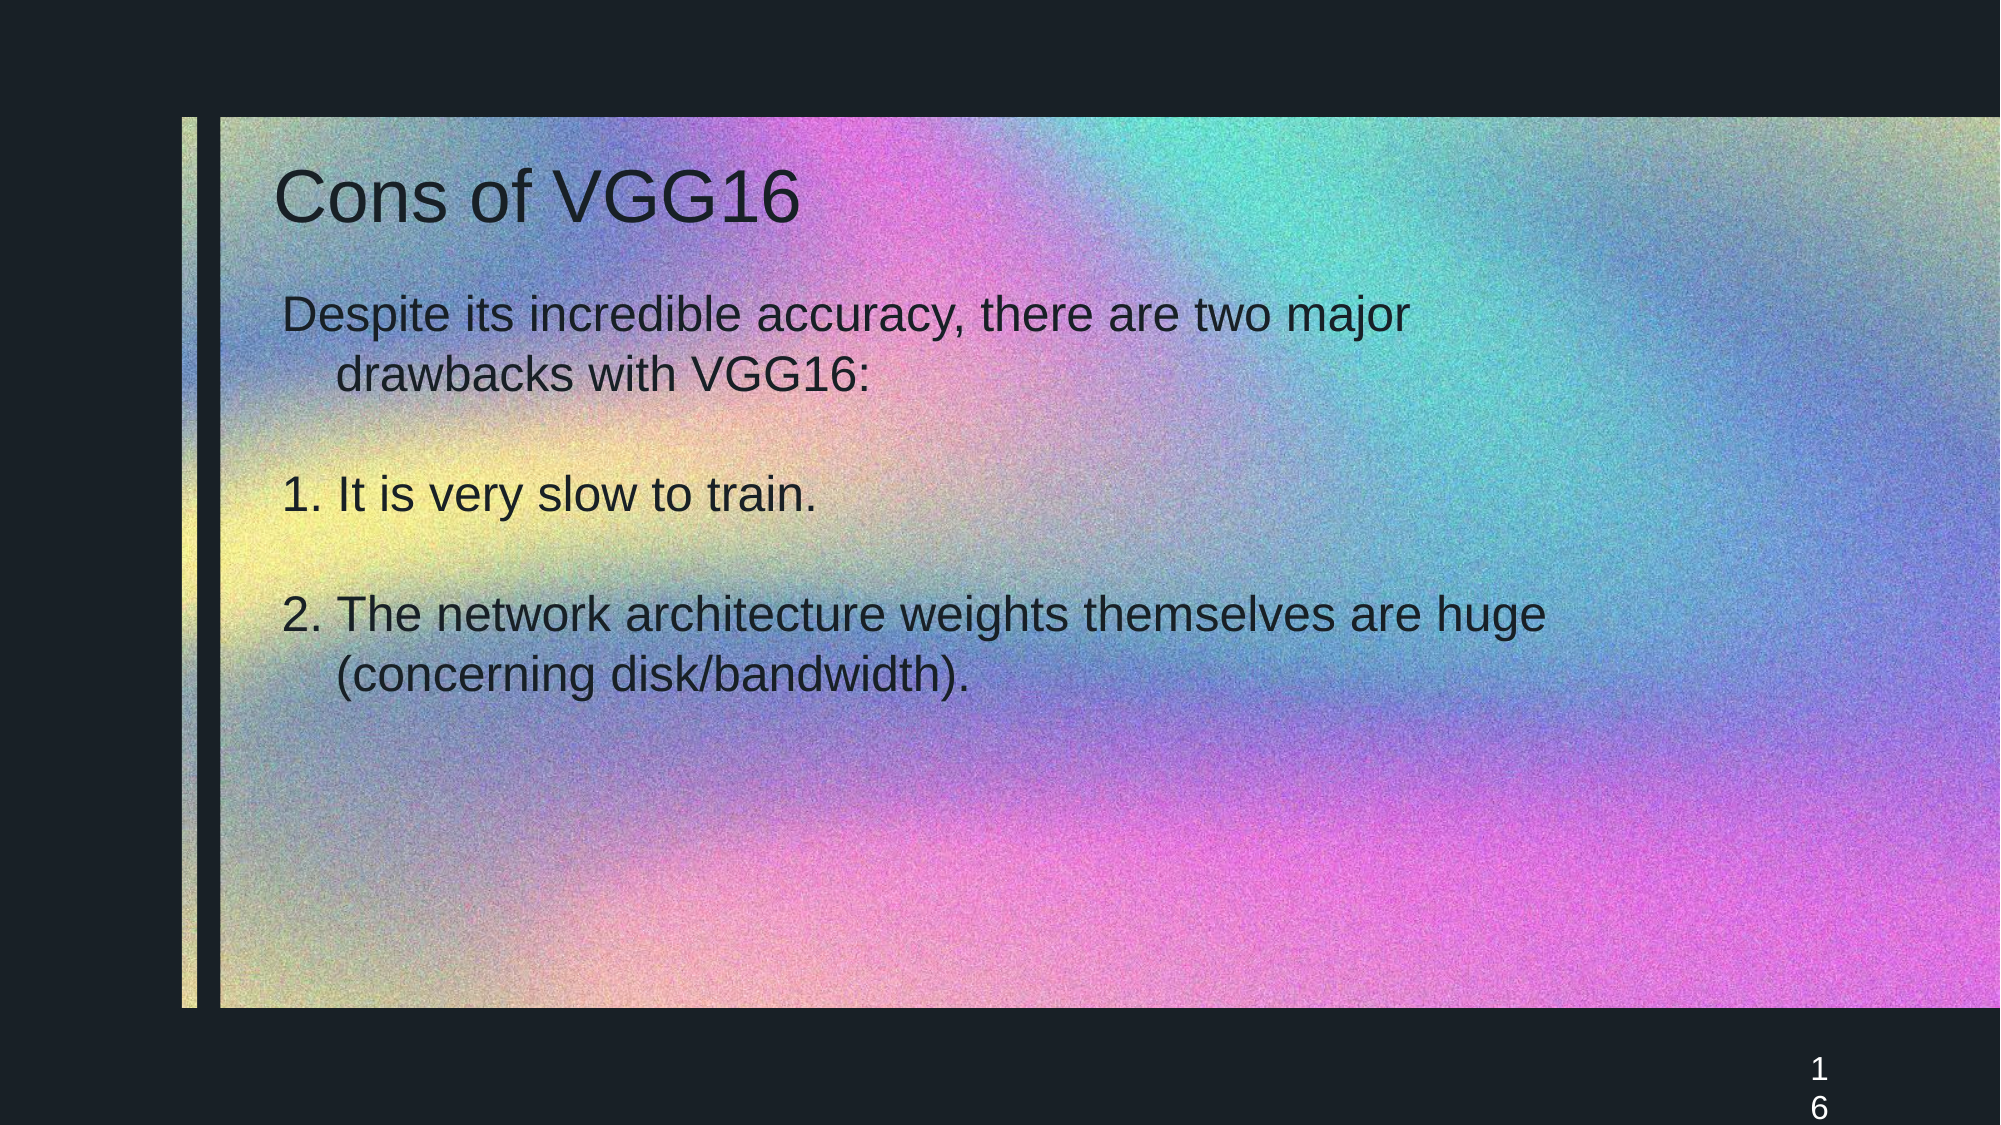

# Cons of VGG16
Despite its incredible accuracy, there are two major drawbacks with VGG16:

1. It is very slow to train.

2. The network architecture weights themselves are huge (concerning disk/bandwidth).
16